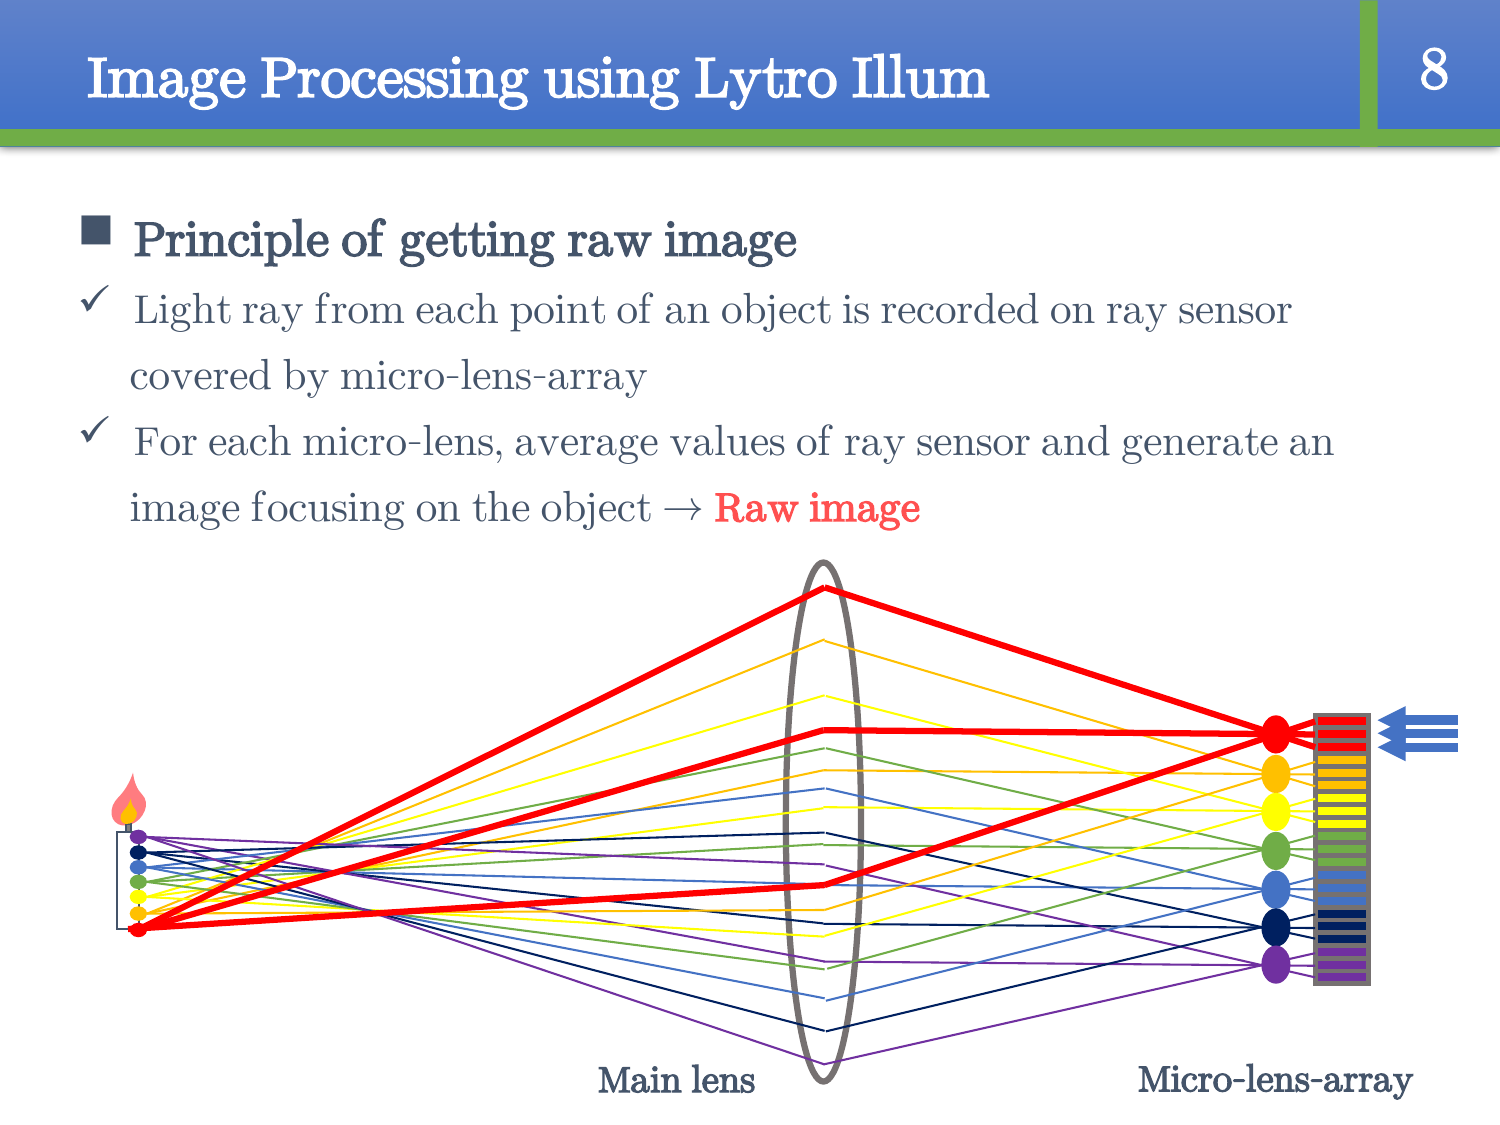

Image Processing using Lytro Illum
8

Principle of getting raw image
Light ray from each point of an object is recorded on ray sensor
     covered by micro-lens-array
For each micro-lens, average values of ray sensor and generate an
     image focusing on the object → Raw image

Micro-lens-array
Main lens